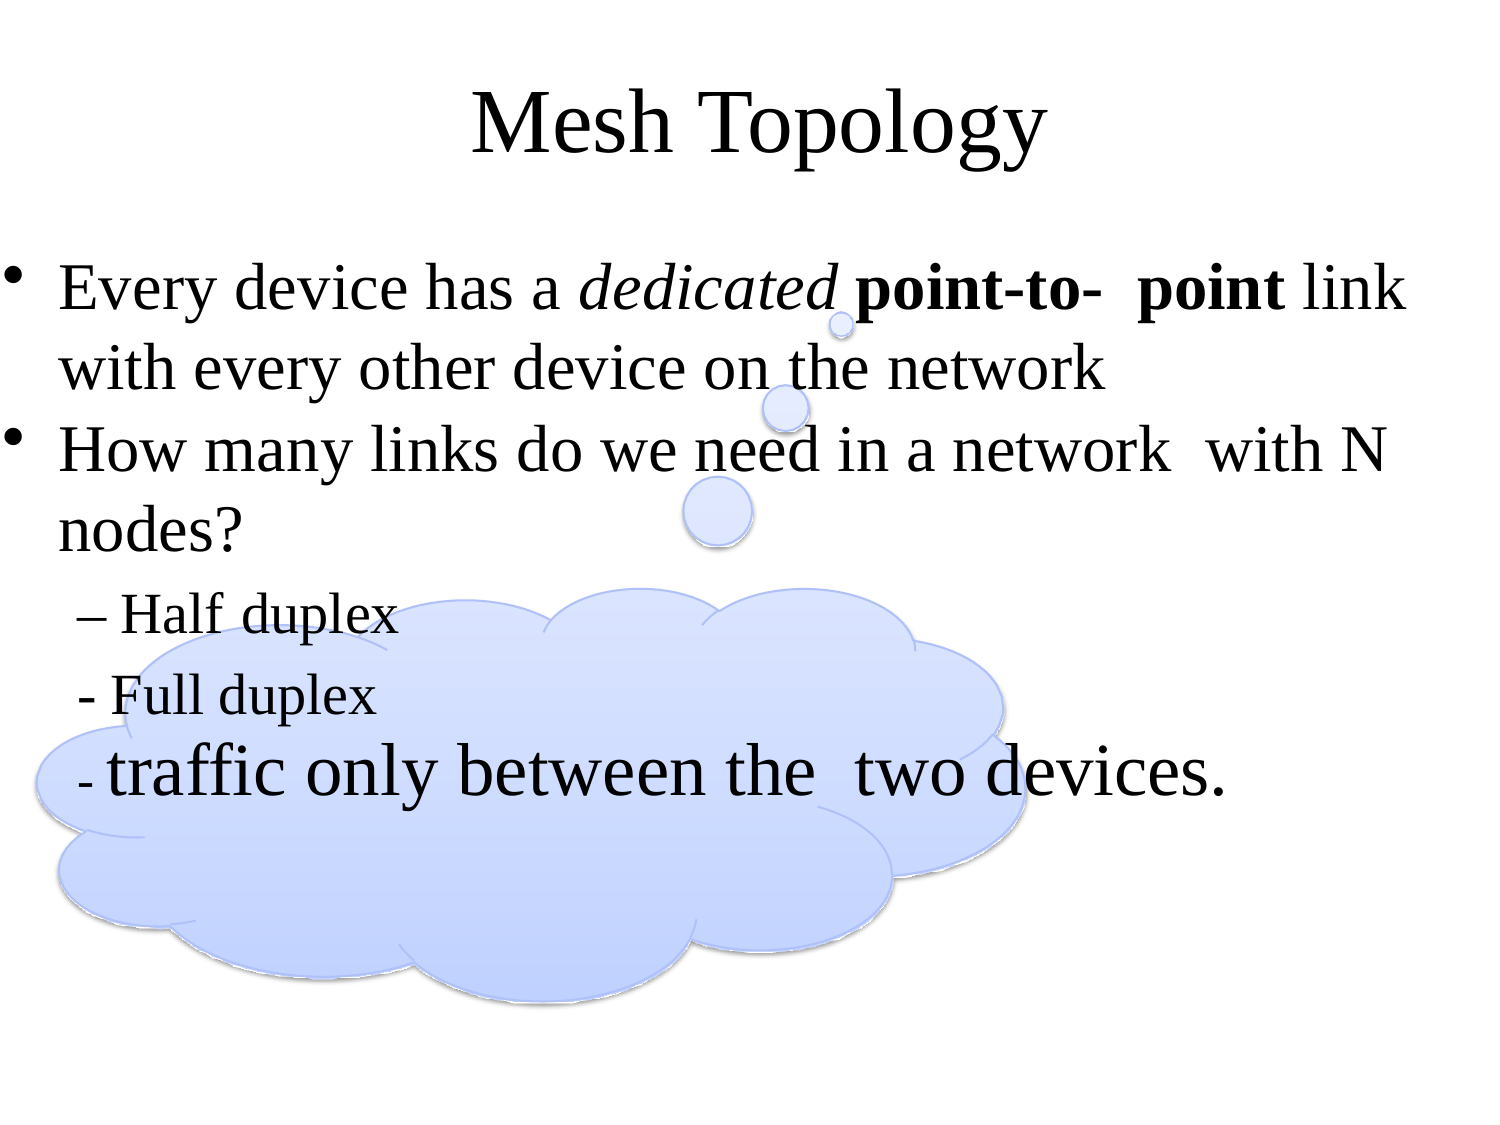

# Mesh Topology
Every device has a dedicated point-to-  point link with every other device on the network
How many links do we need in a network  with N nodes?
– Half duplex
- Full duplex
- traffic only between the  two devices.